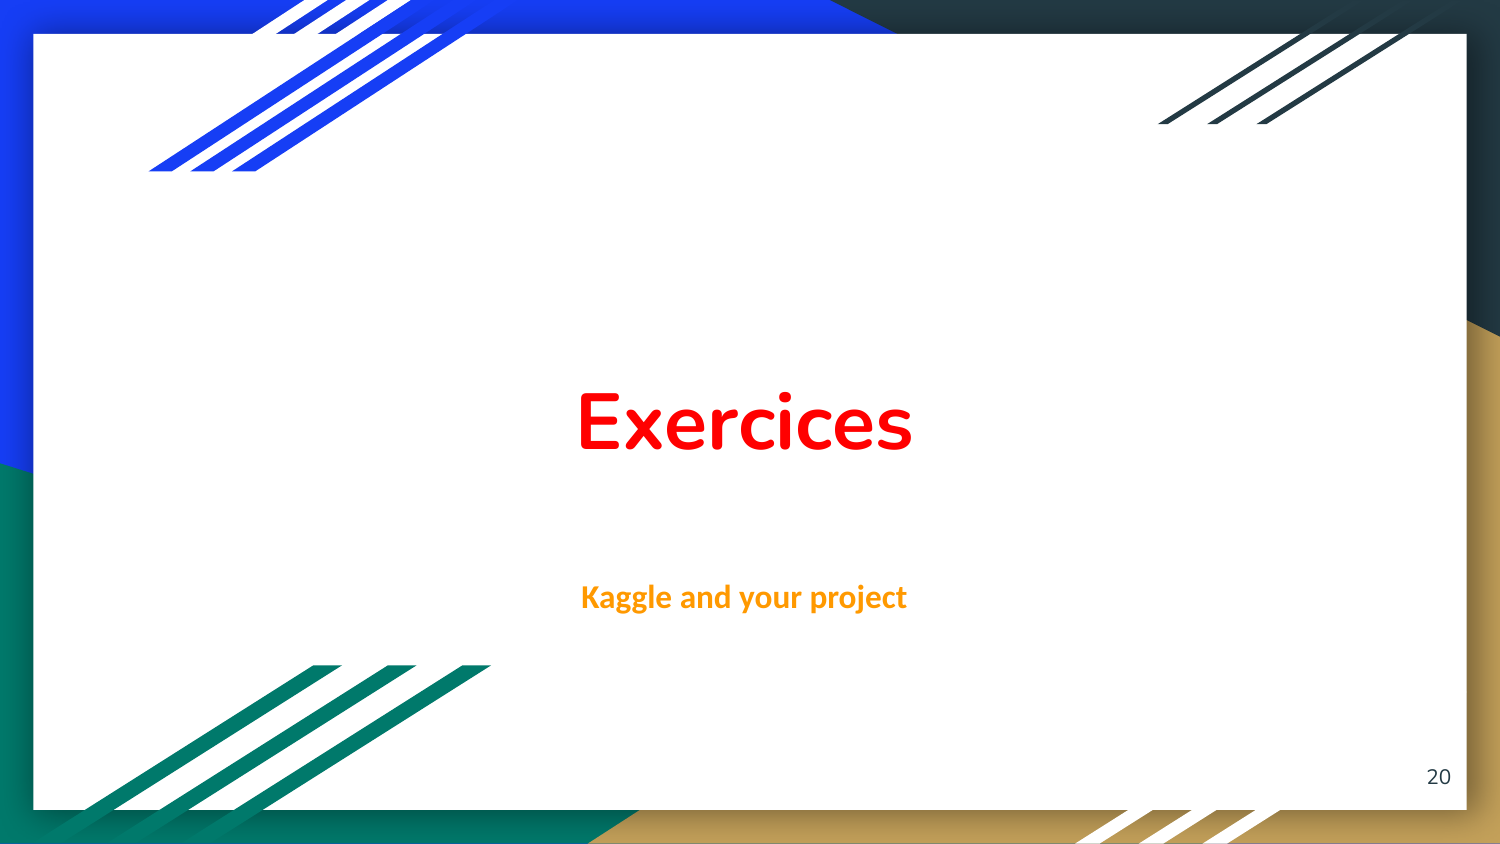

# Exercices
Kaggle and your project
20